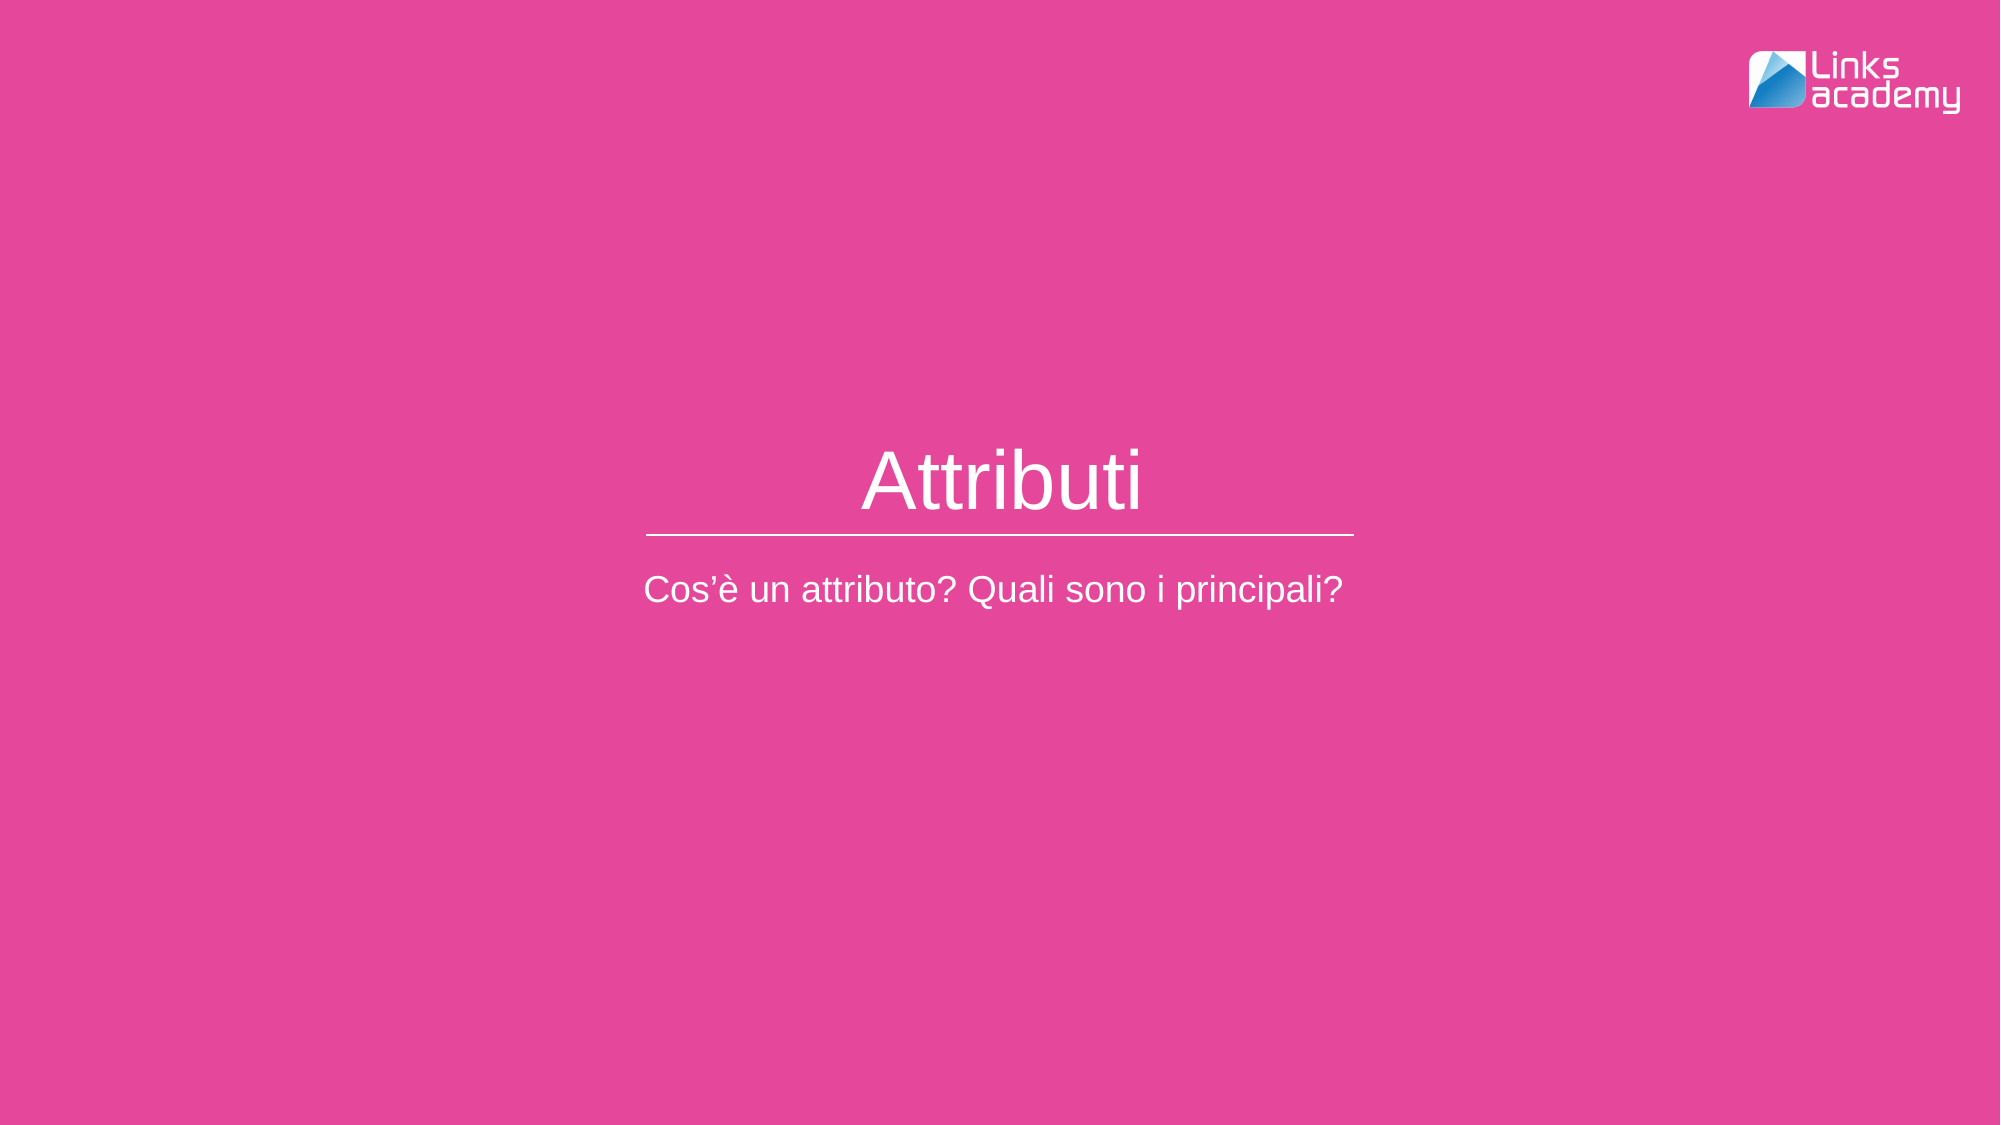

Attributi
Cos’è un attributo? Quali sono i principali?
24